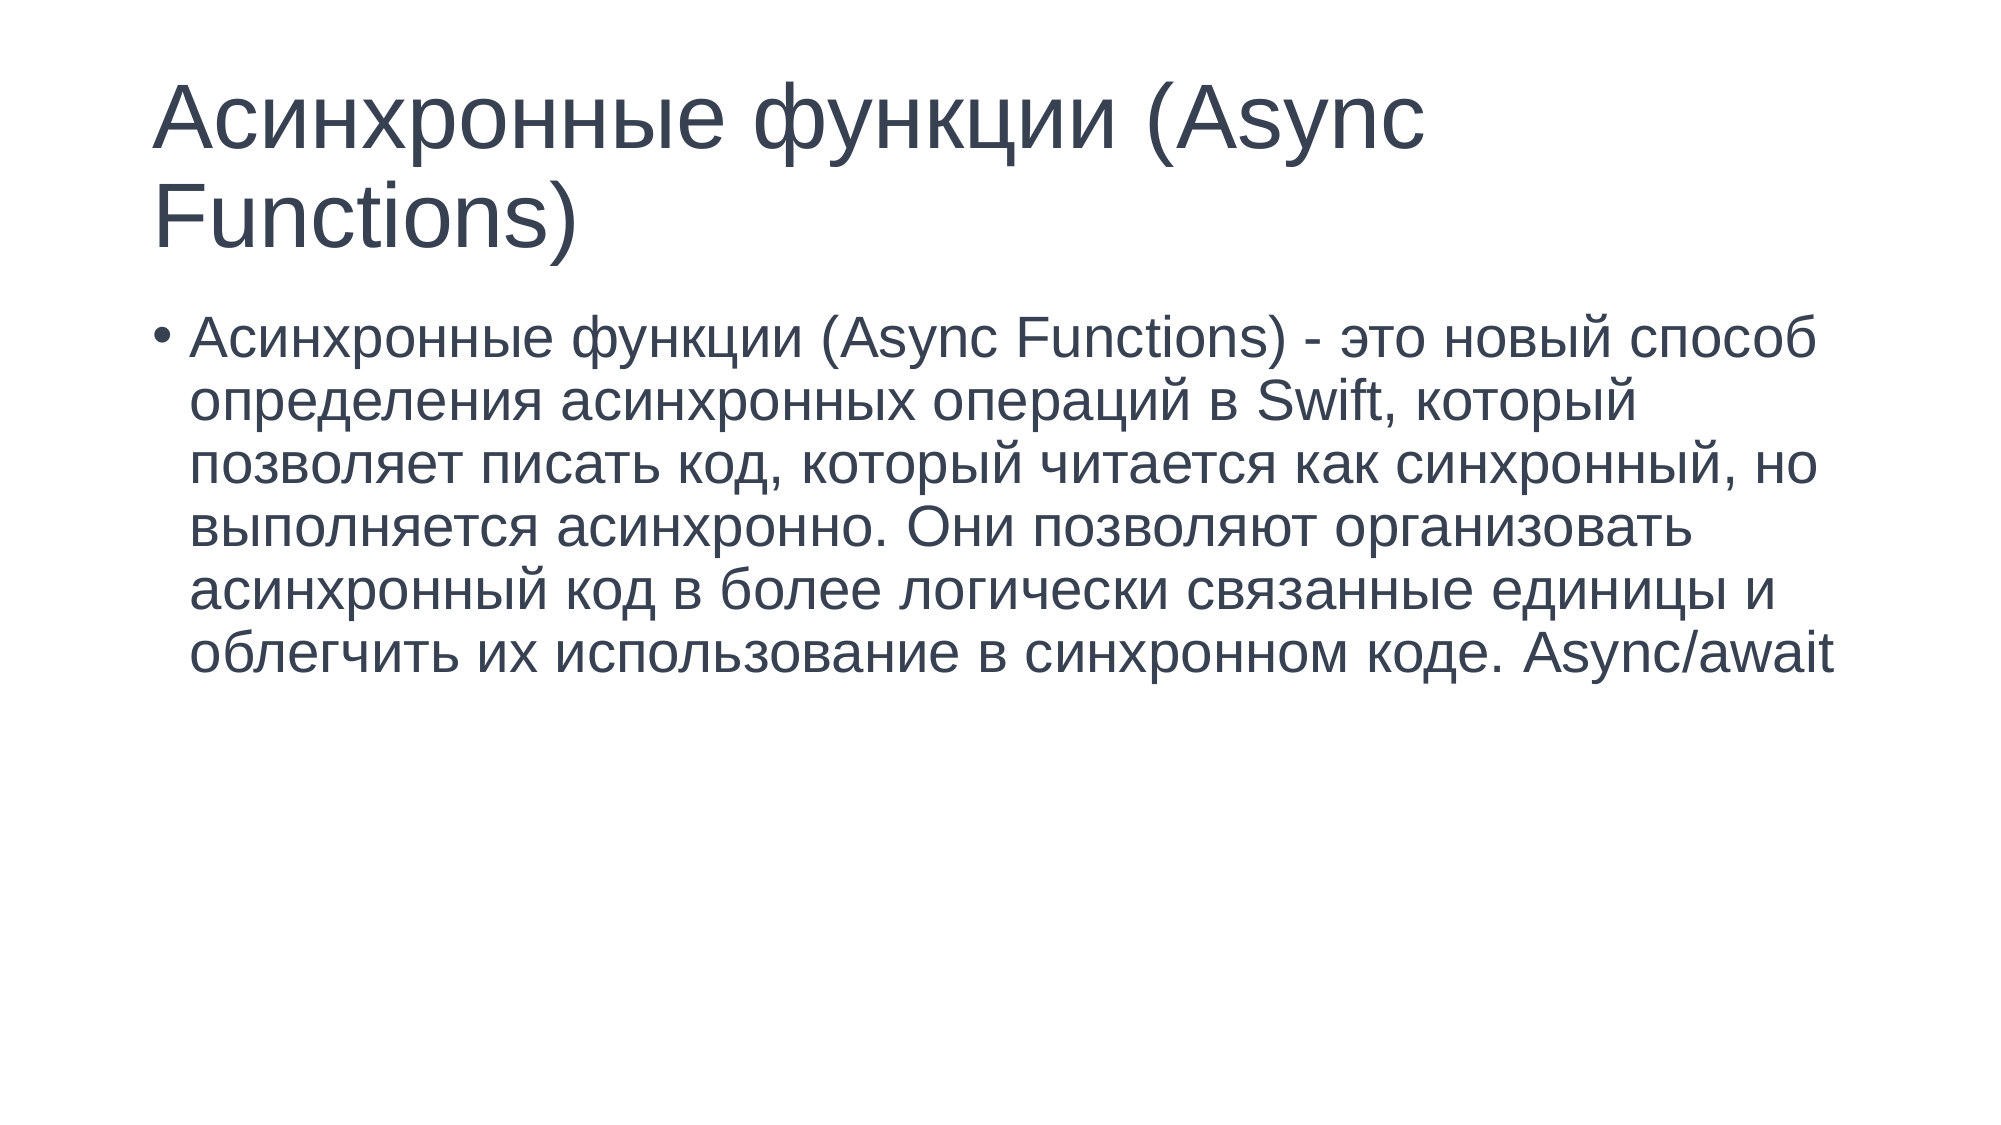

# Асинхронные функции (Async Functions)
Асинхронные функции (Async Functions) - это новый способ определения асинхронных операций в Swift, который позволяет писать код, который читается как синхронный, но выполняется асинхронно. Они позволяют организовать асинхронный код в более логически связанные единицы и облегчить их использование в синхронном коде. Async/await